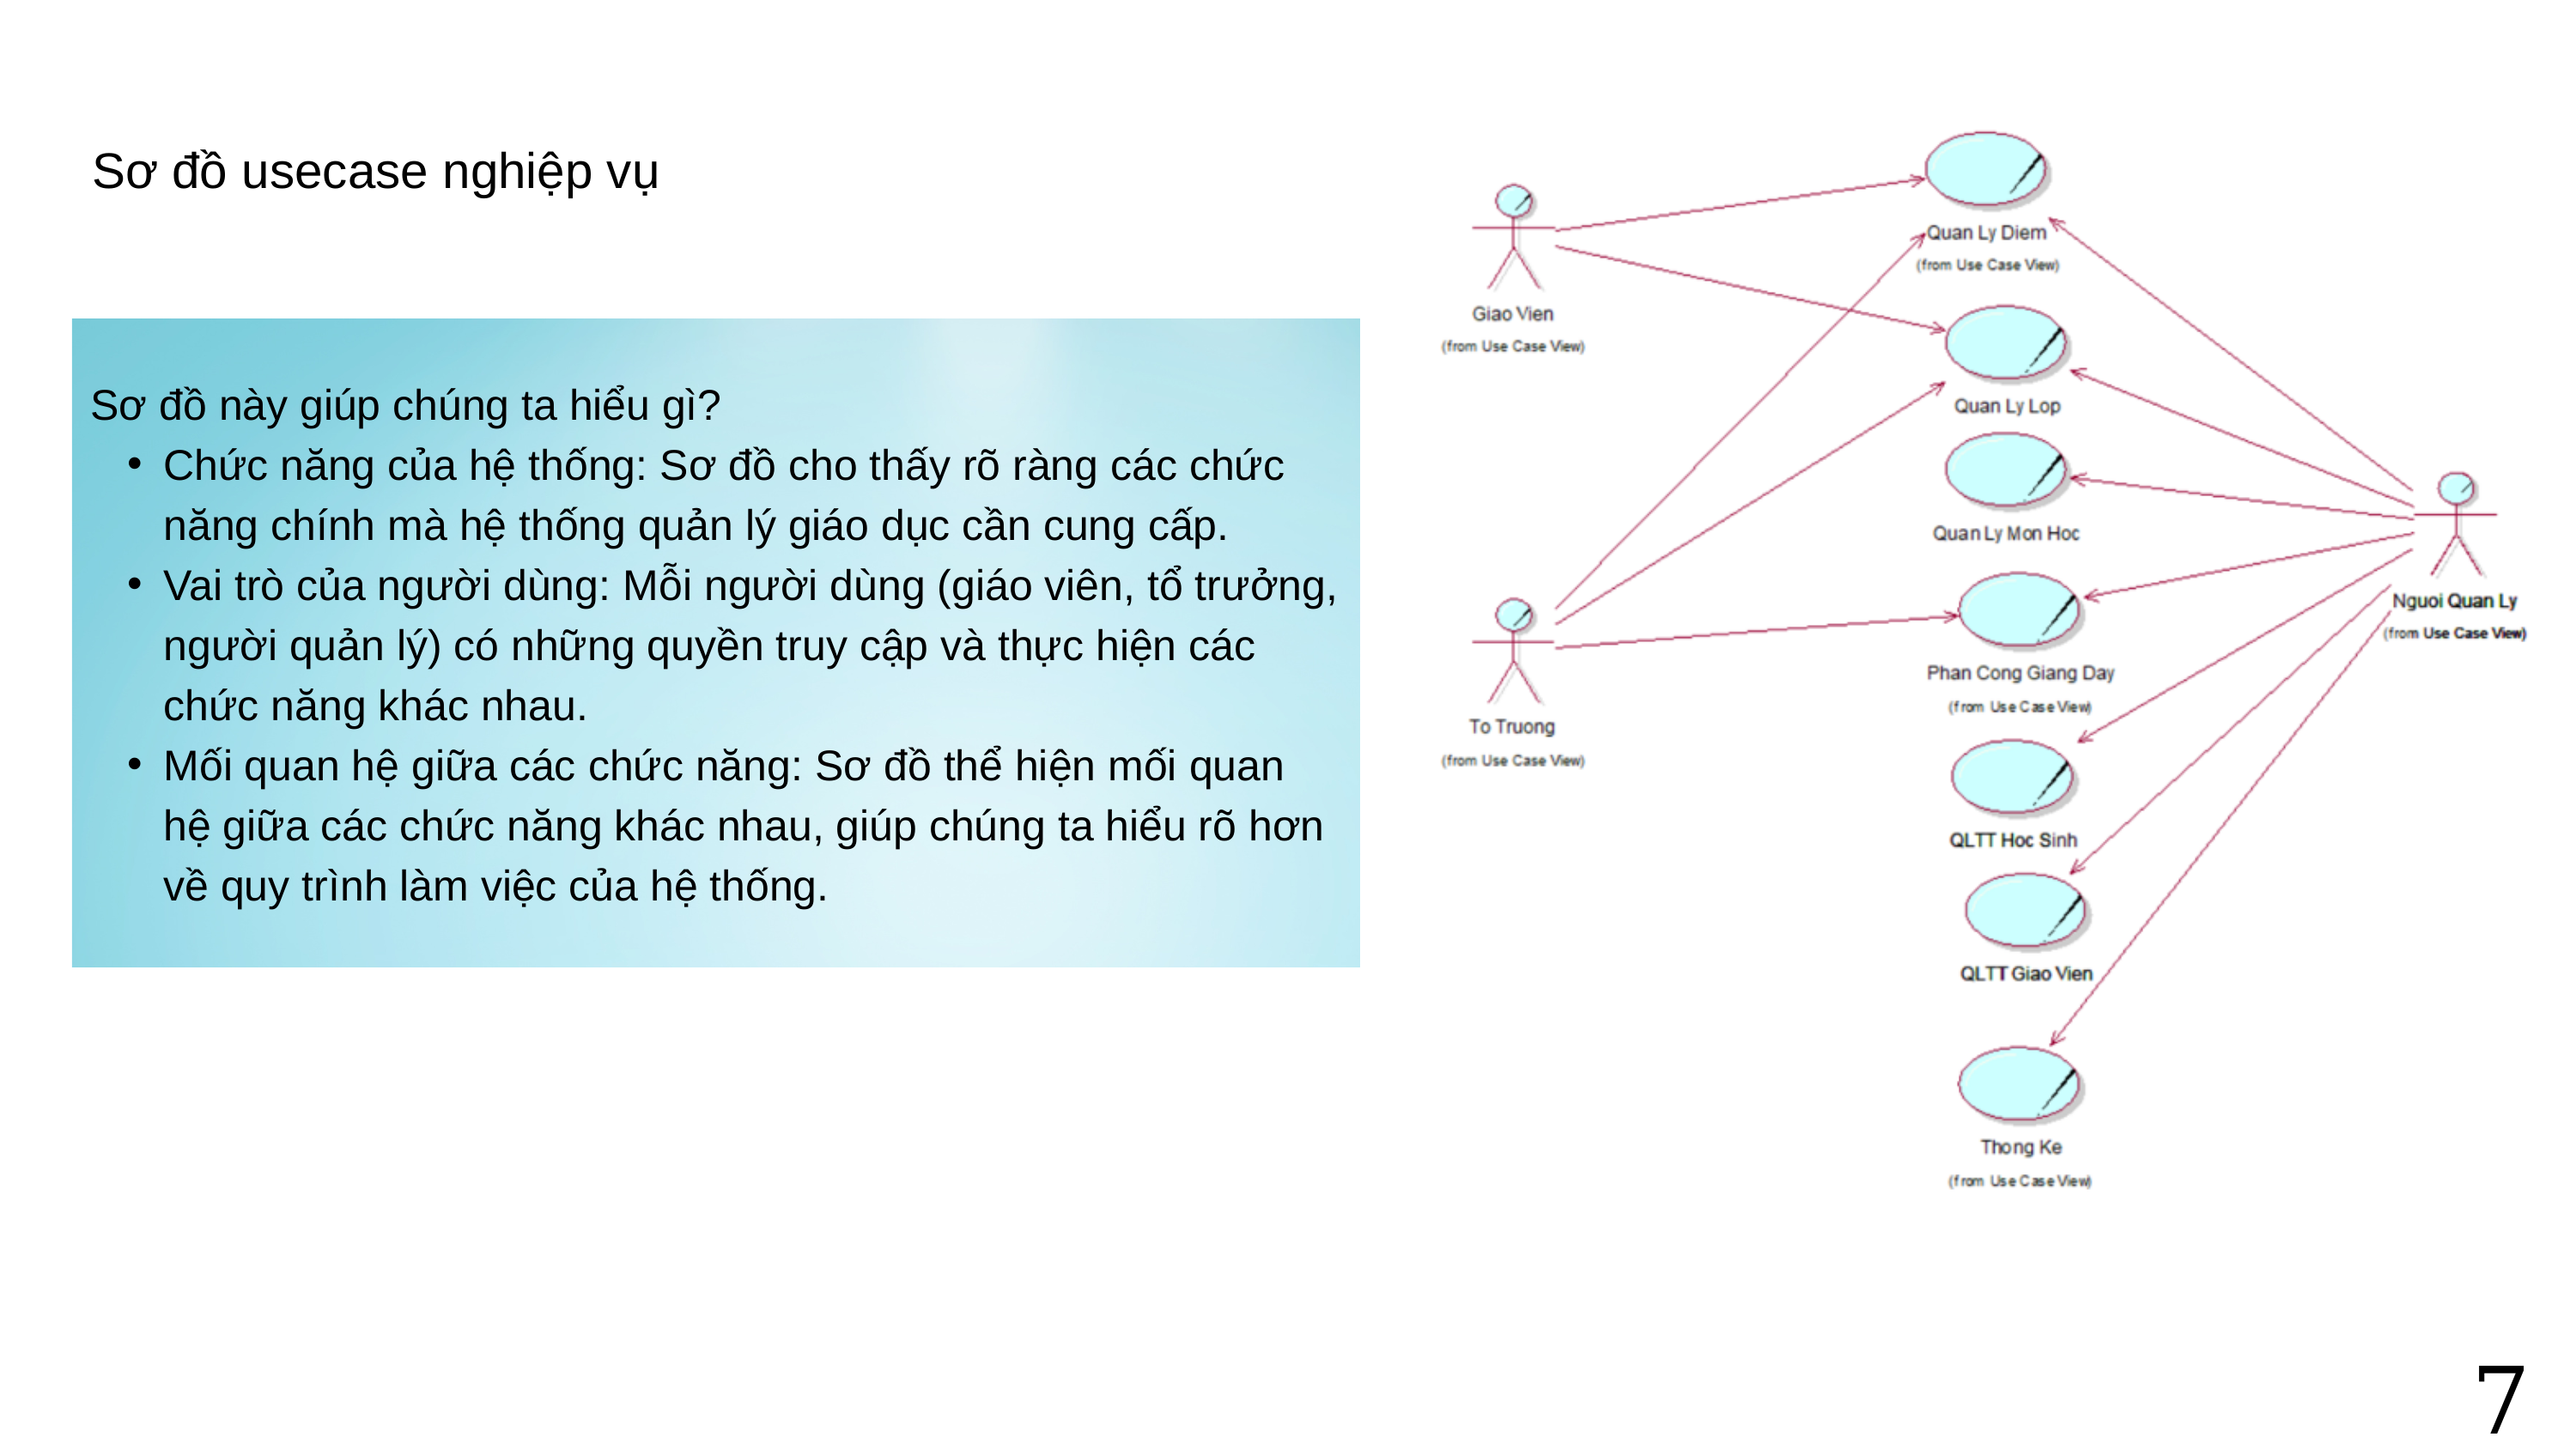

Sơ đồ usecase nghiệp vụ

Sơ đồ này giúp chúng ta hiểu gì?
Chức năng của hệ thống: Sơ đồ cho thấy rõ ràng các chức năng chính mà hệ thống quản lý giáo dục cần cung cấp.
Vai trò của người dùng: Mỗi người dùng (giáo viên, tổ trưởng, người quản lý) có những quyền truy cập và thực hiện các chức năng khác nhau.
Mối quan hệ giữa các chức năng: Sơ đồ thể hiện mối quan hệ giữa các chức năng khác nhau, giúp chúng ta hiểu rõ hơn về quy trình làm việc của hệ thống.
7